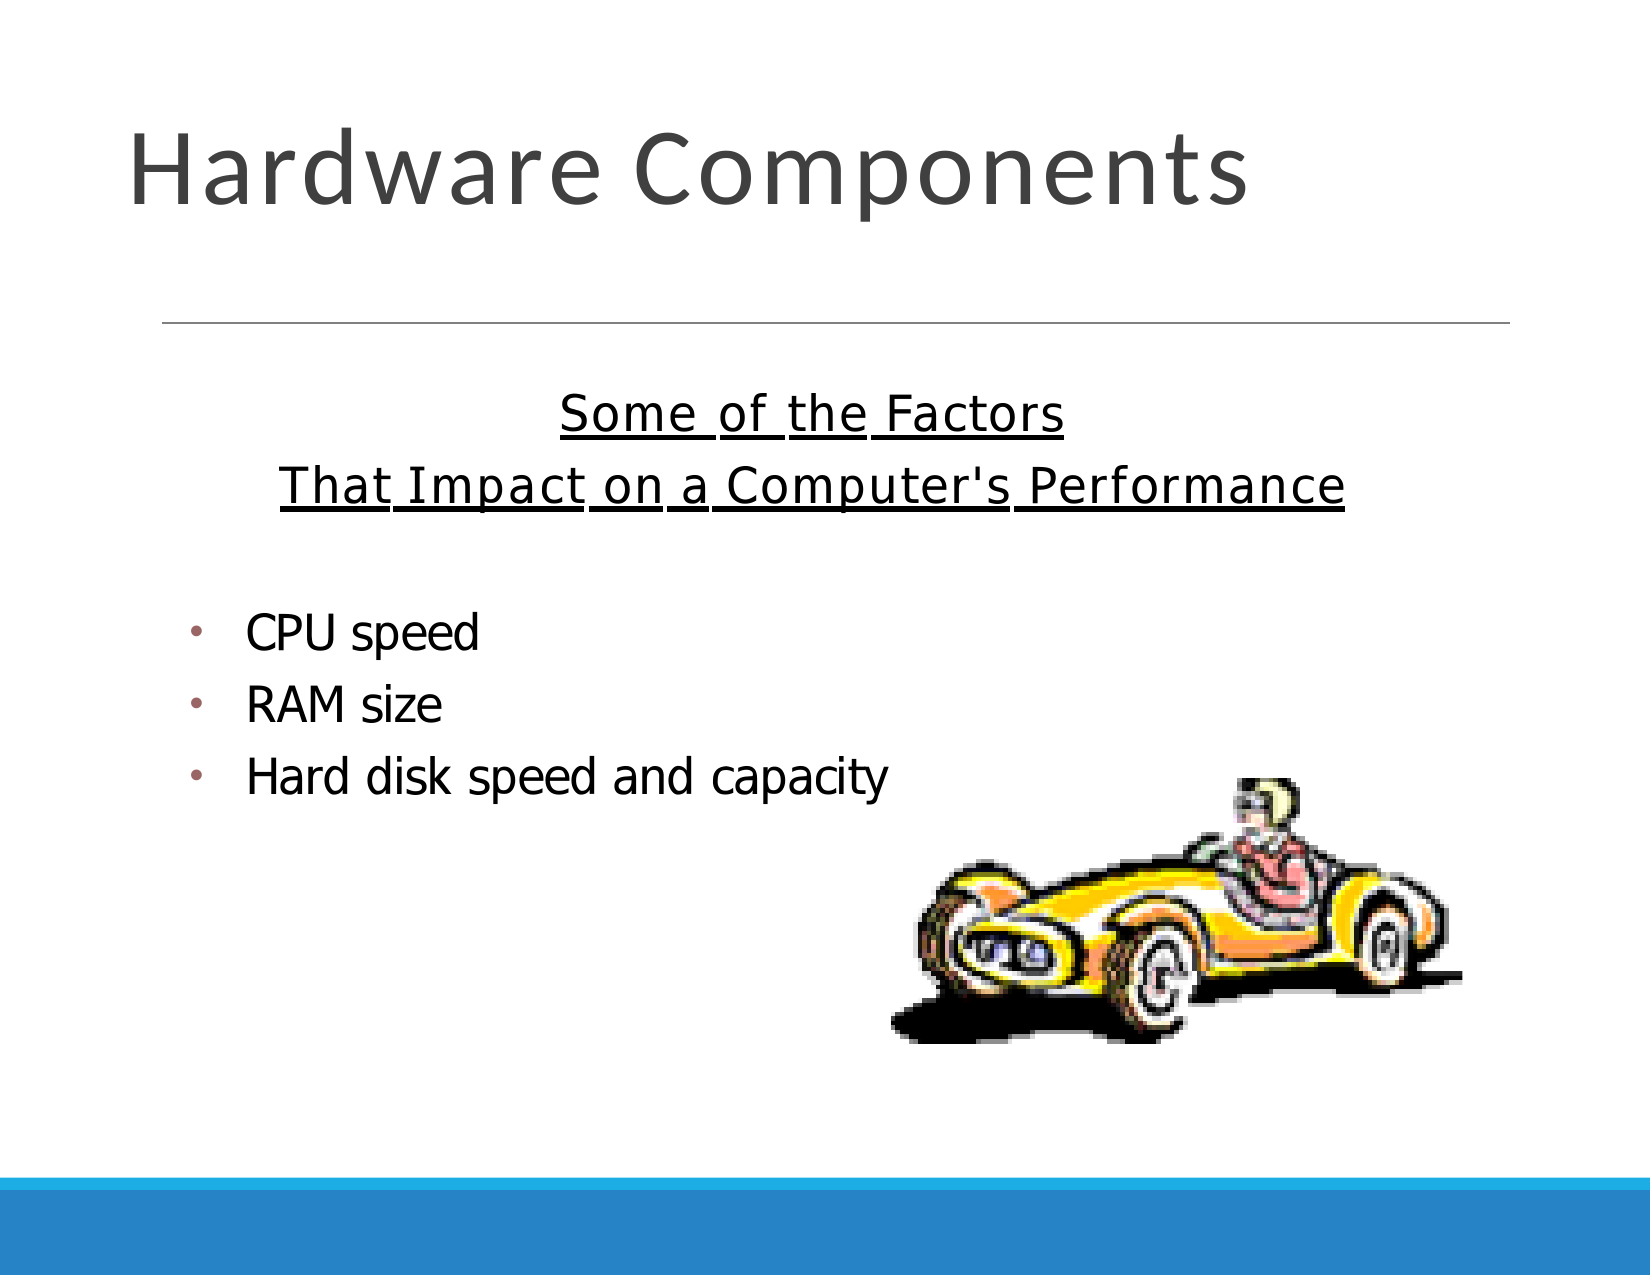

# Hardware Components
Some of the Factors
That Impact on a Computer's Performance

CPU speed
RAM size
Hard disk speed and capacity